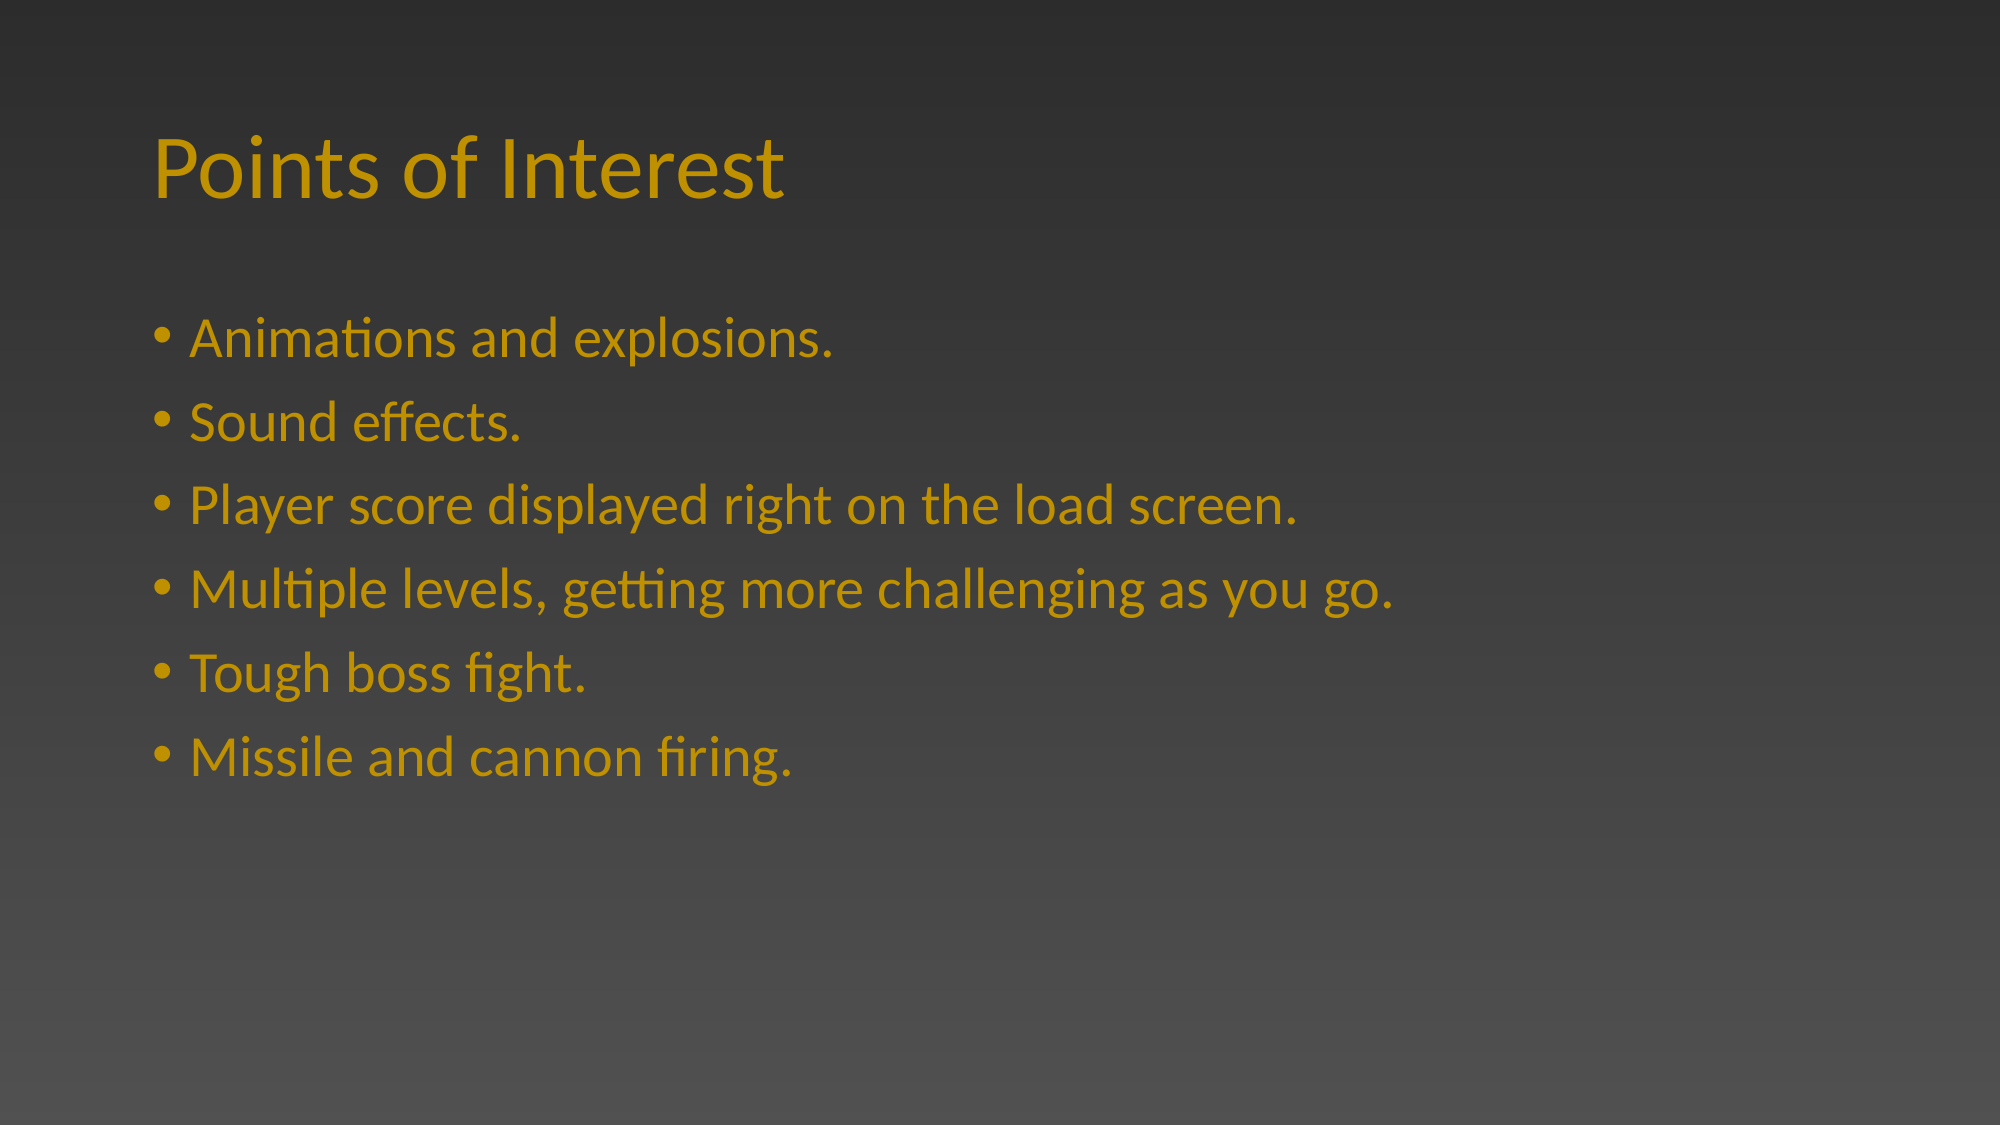

# Points of Interest
Animations and explosions.
Sound effects.
Player score displayed right on the load screen.
Multiple levels, getting more challenging as you go.
Tough boss fight.
Missile and cannon firing.